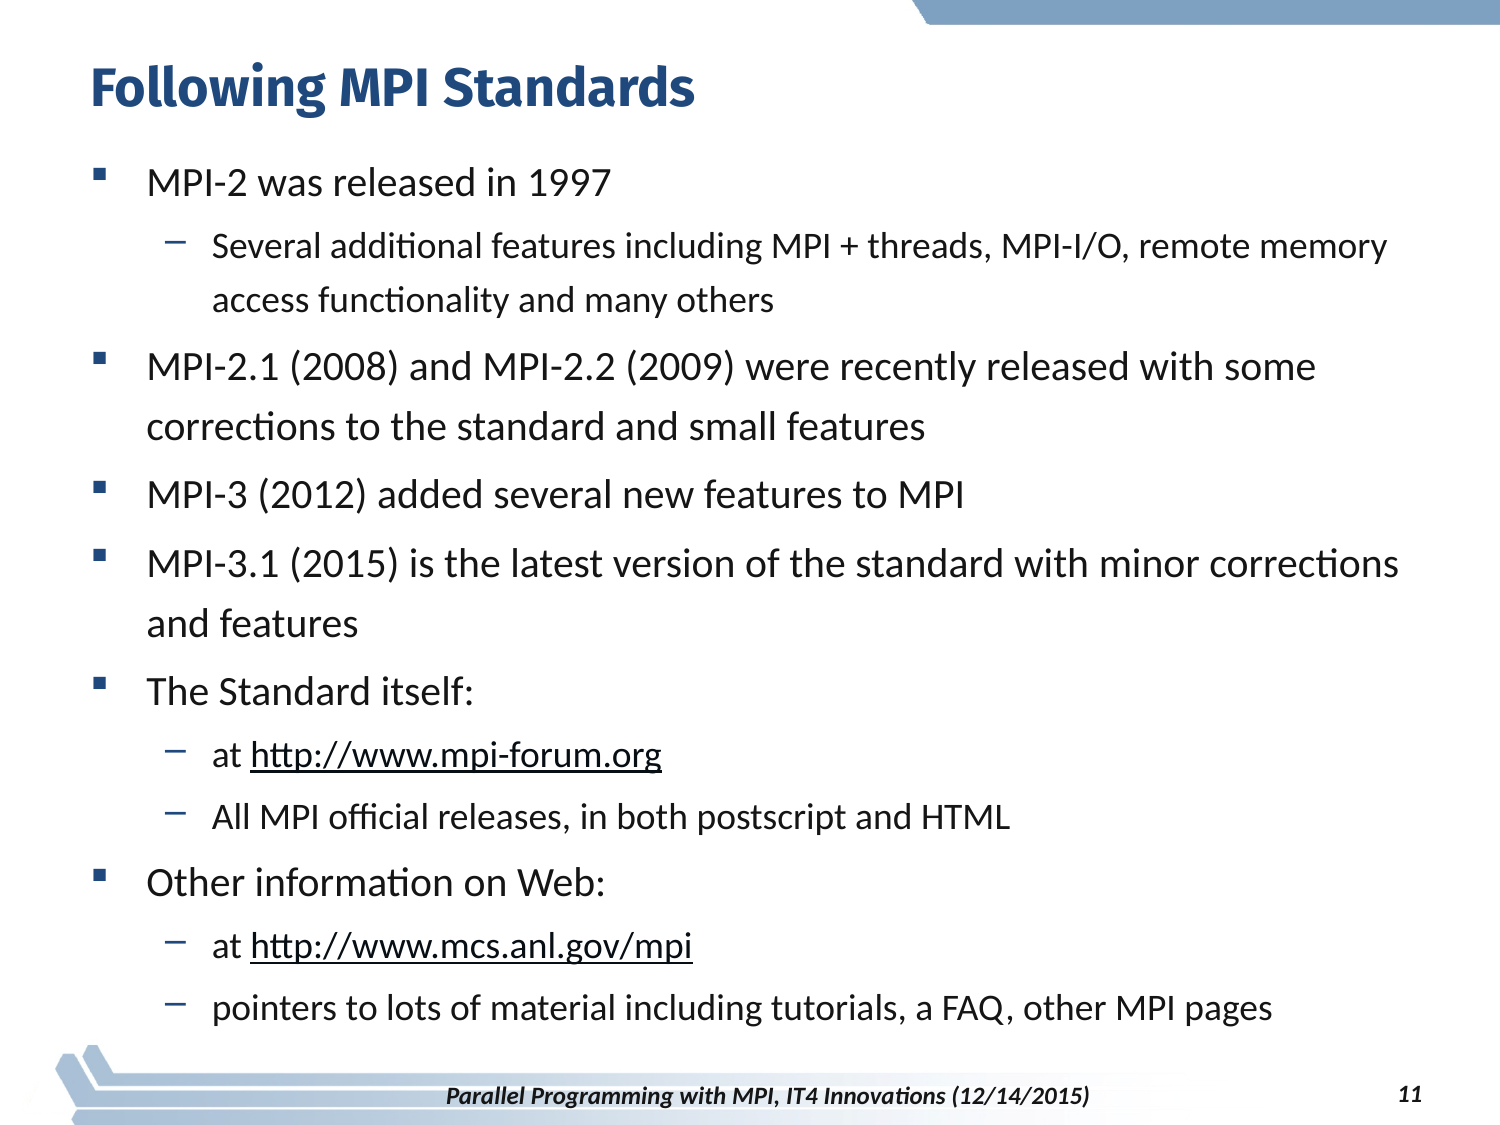

# Following MPI Standards
MPI-2 was released in 1997
Several additional features including MPI + threads, MPI-I/O, remote memory access functionality and many others
MPI-2.1 (2008) and MPI-2.2 (2009) were recently released with some corrections to the standard and small features
MPI-3 (2012) added several new features to MPI
MPI-3.1 (2015) is the latest version of the standard with minor corrections and features
The Standard itself:
at http://www.mpi-forum.org
All MPI official releases, in both postscript and HTML
Other information on Web:
at http://www.mcs.anl.gov/mpi
pointers to lots of material including tutorials, a FAQ, other MPI pages
11
Parallel Programming with MPI, IT4 Innovations (12/14/2015)